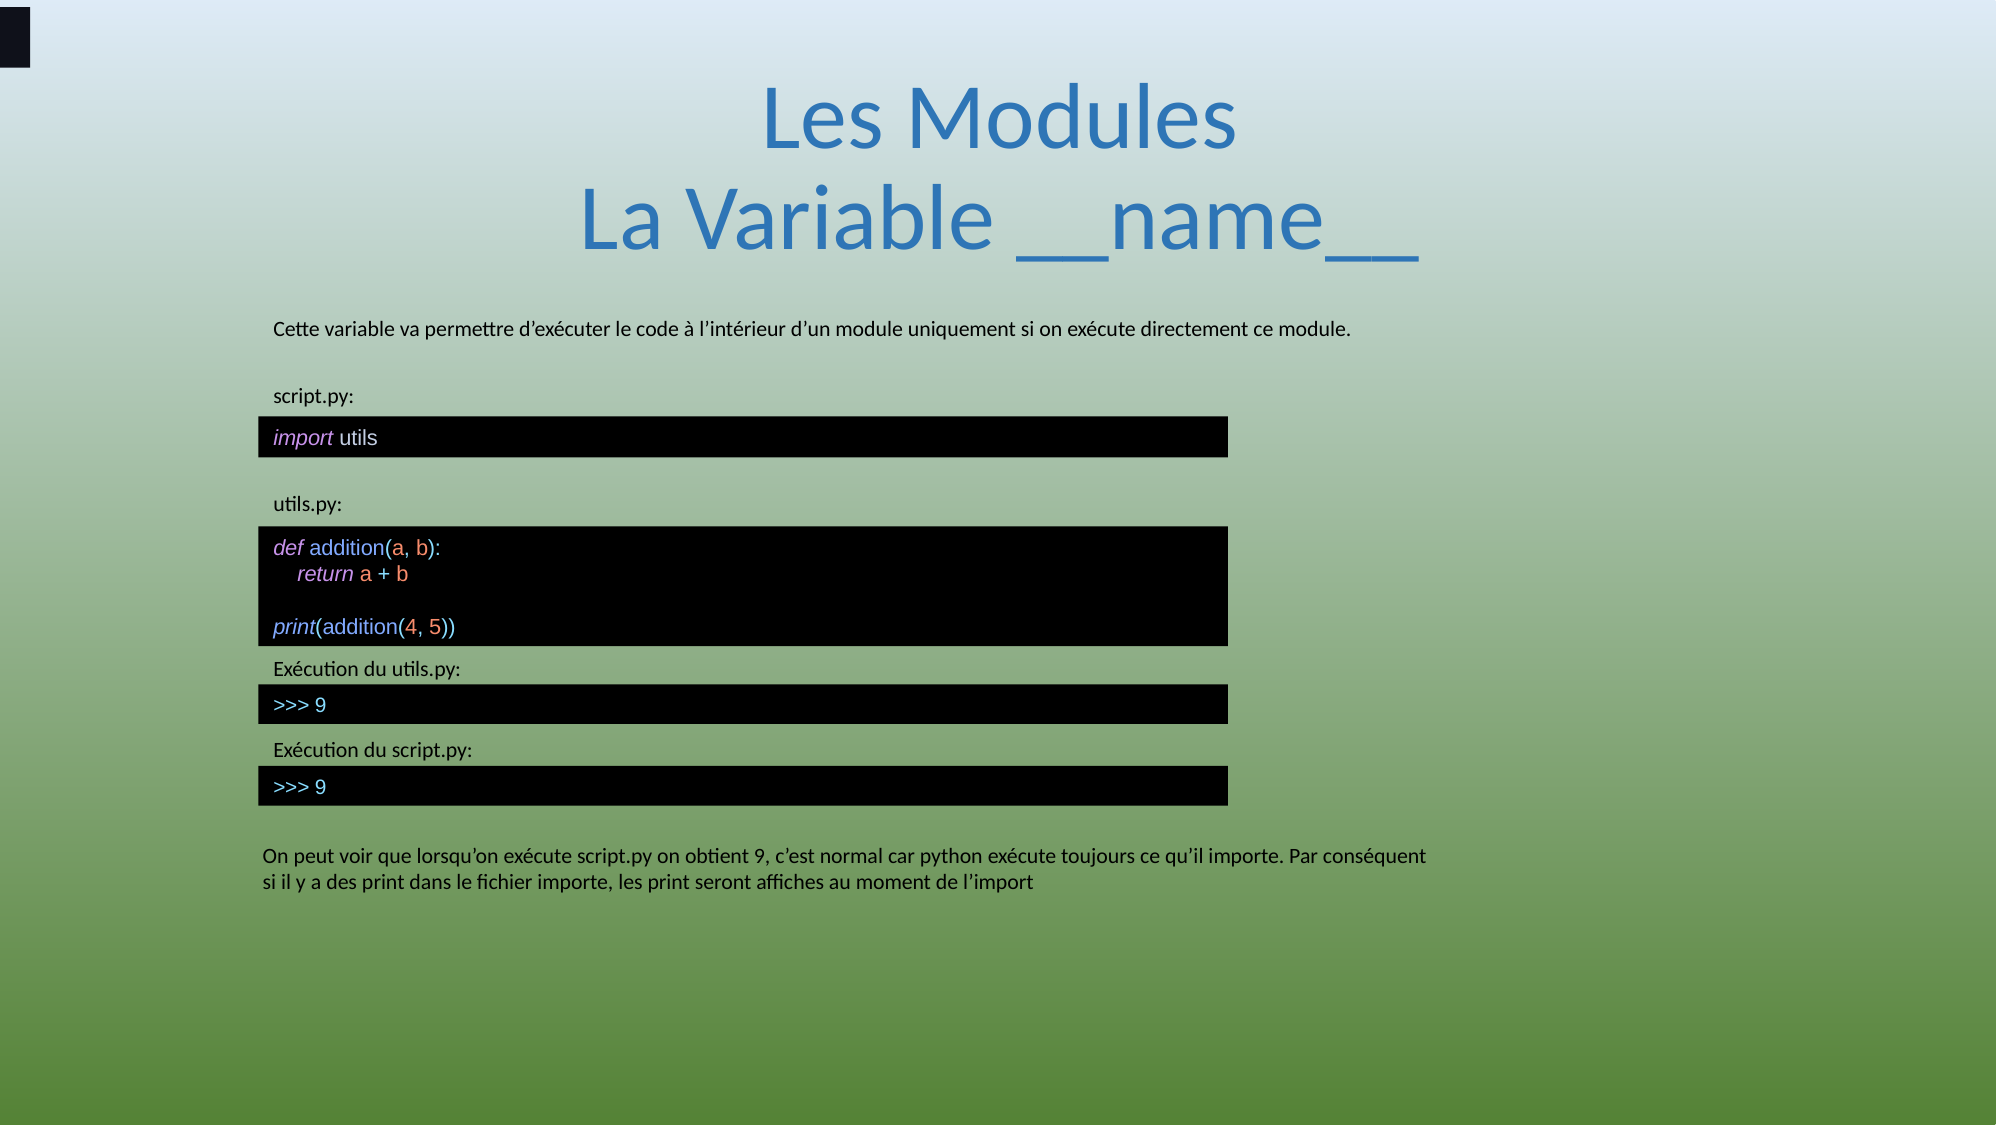

# Les Modules La Variable __name__
Cette variable va permettre d’exécuter le code à l’intérieur d’un module uniquement si on exécute directement ce module.
script.py:
import utils
utils.py:
def addition(a, b):
    return a + b
print(addition(4, 5))
Exécution du utils.py:
>>> 9
Exécution du script.py:
>>> 9
On peut voir que lorsqu’on exécute script.py on obtient 9, c’est normal car python exécute toujours ce qu’il importe. Par conséquent si il y a des print dans le fichier importe, les print seront affiches au moment de l’import

559